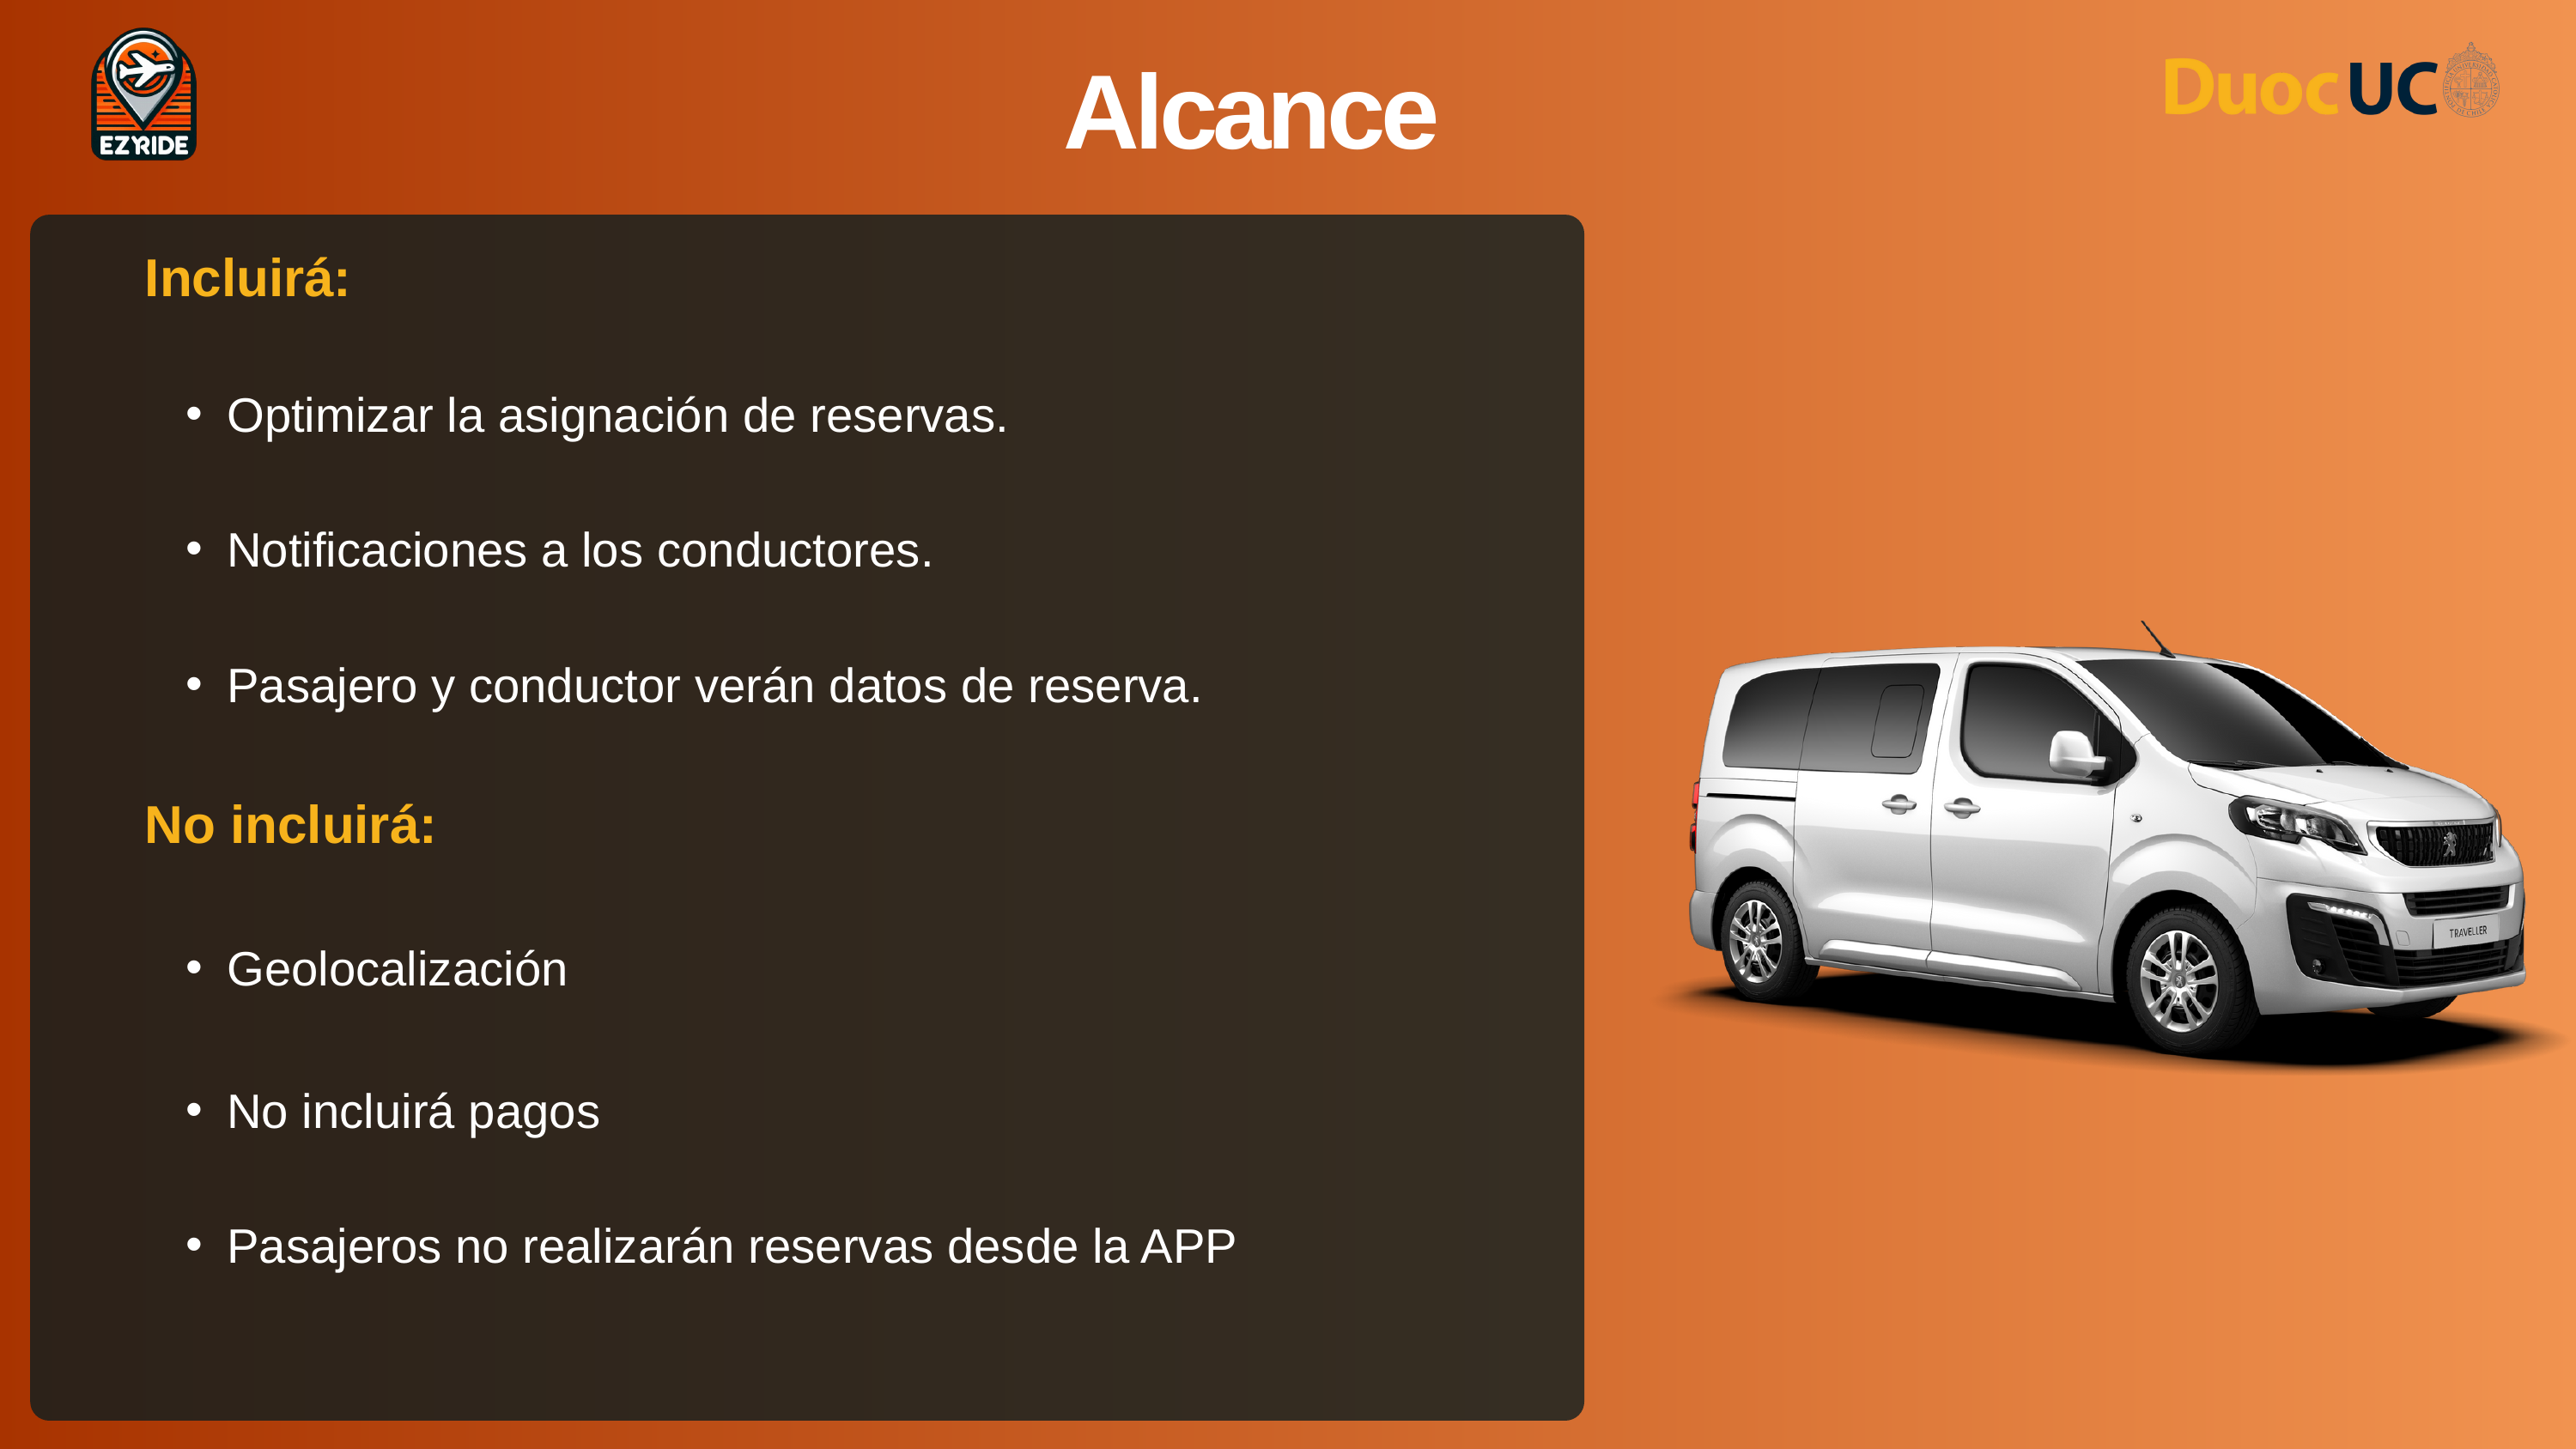

Alcance

Incluirá:

Optimizar la asignación de reservas.

Notificaciones a los conductores.

Pasajero y conductor verán datos de reserva.

No incluirá:

Geolocalización

No incluirá pagos

Pasajeros no realizarán reservas desde la APP